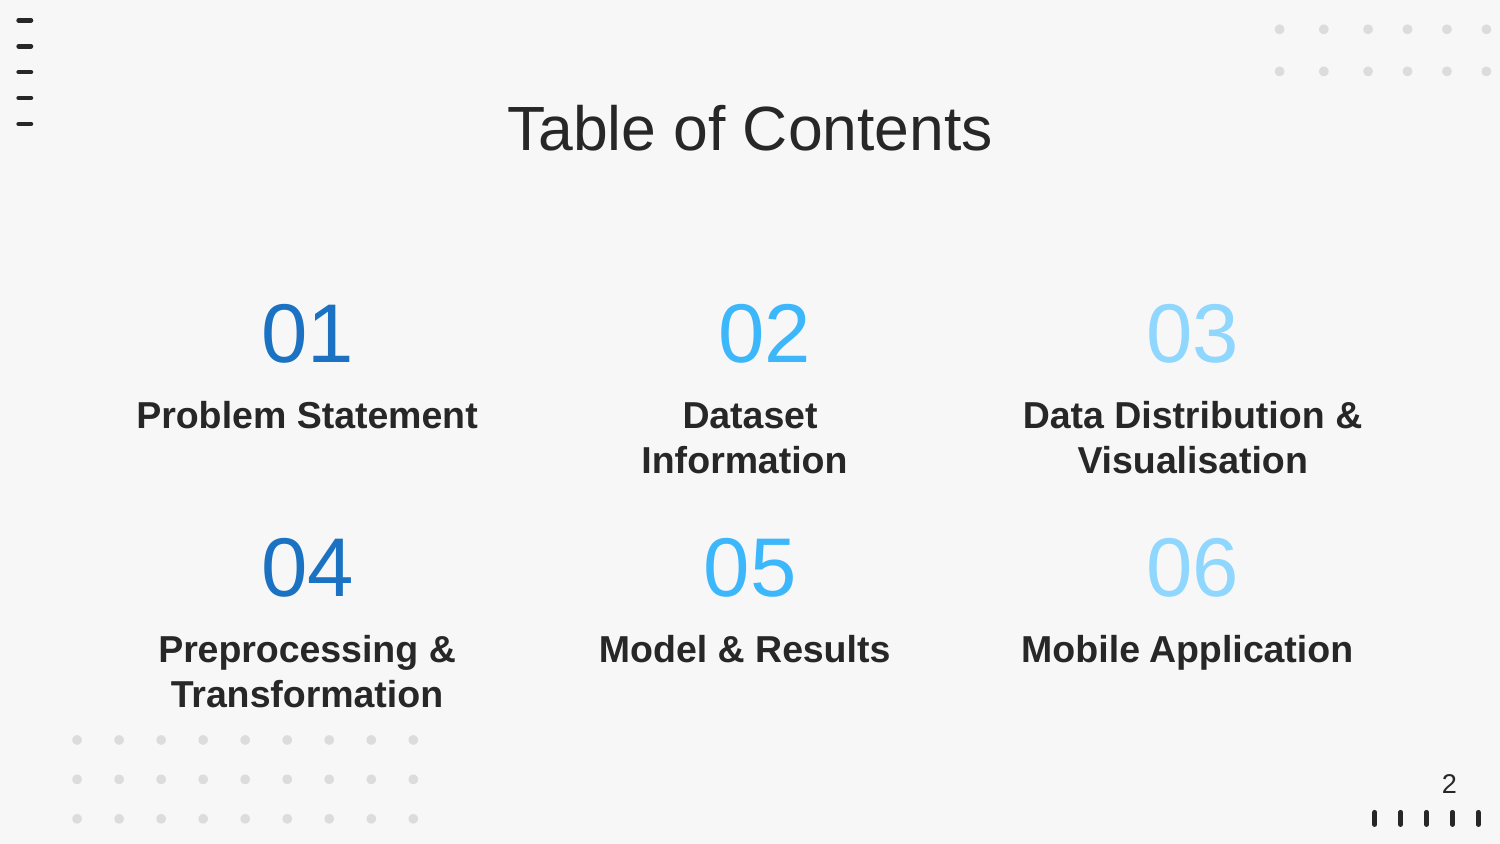

# Table of Contents
01
02
03
Problem Statement
Dataset Information
Data Distribution & Visualisation

04
05
06
Preprocessing & Transformation

Model & Results
Mobile Application

2